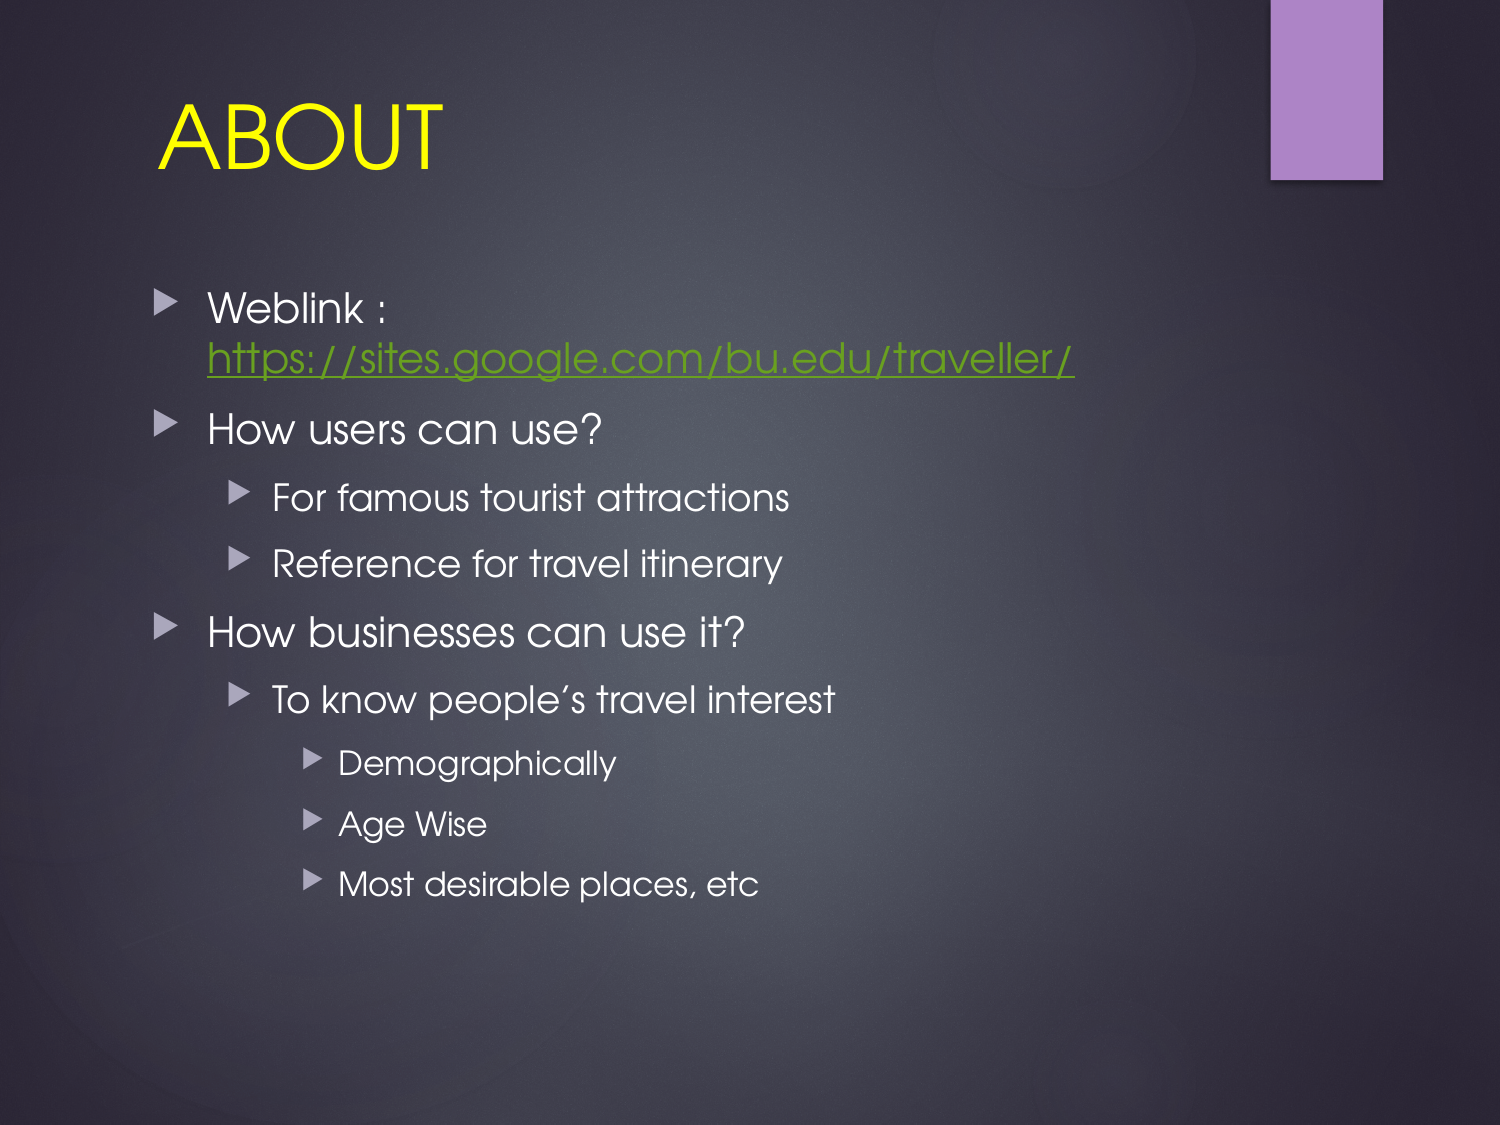

# ABOUT
Weblink : https://sites.google.com/bu.edu/traveller/
How users can use?
For famous tourist attractions
Reference for travel itinerary
How businesses can use it?
To know people’s travel interest
Demographically
Age Wise
Most desirable places, etc